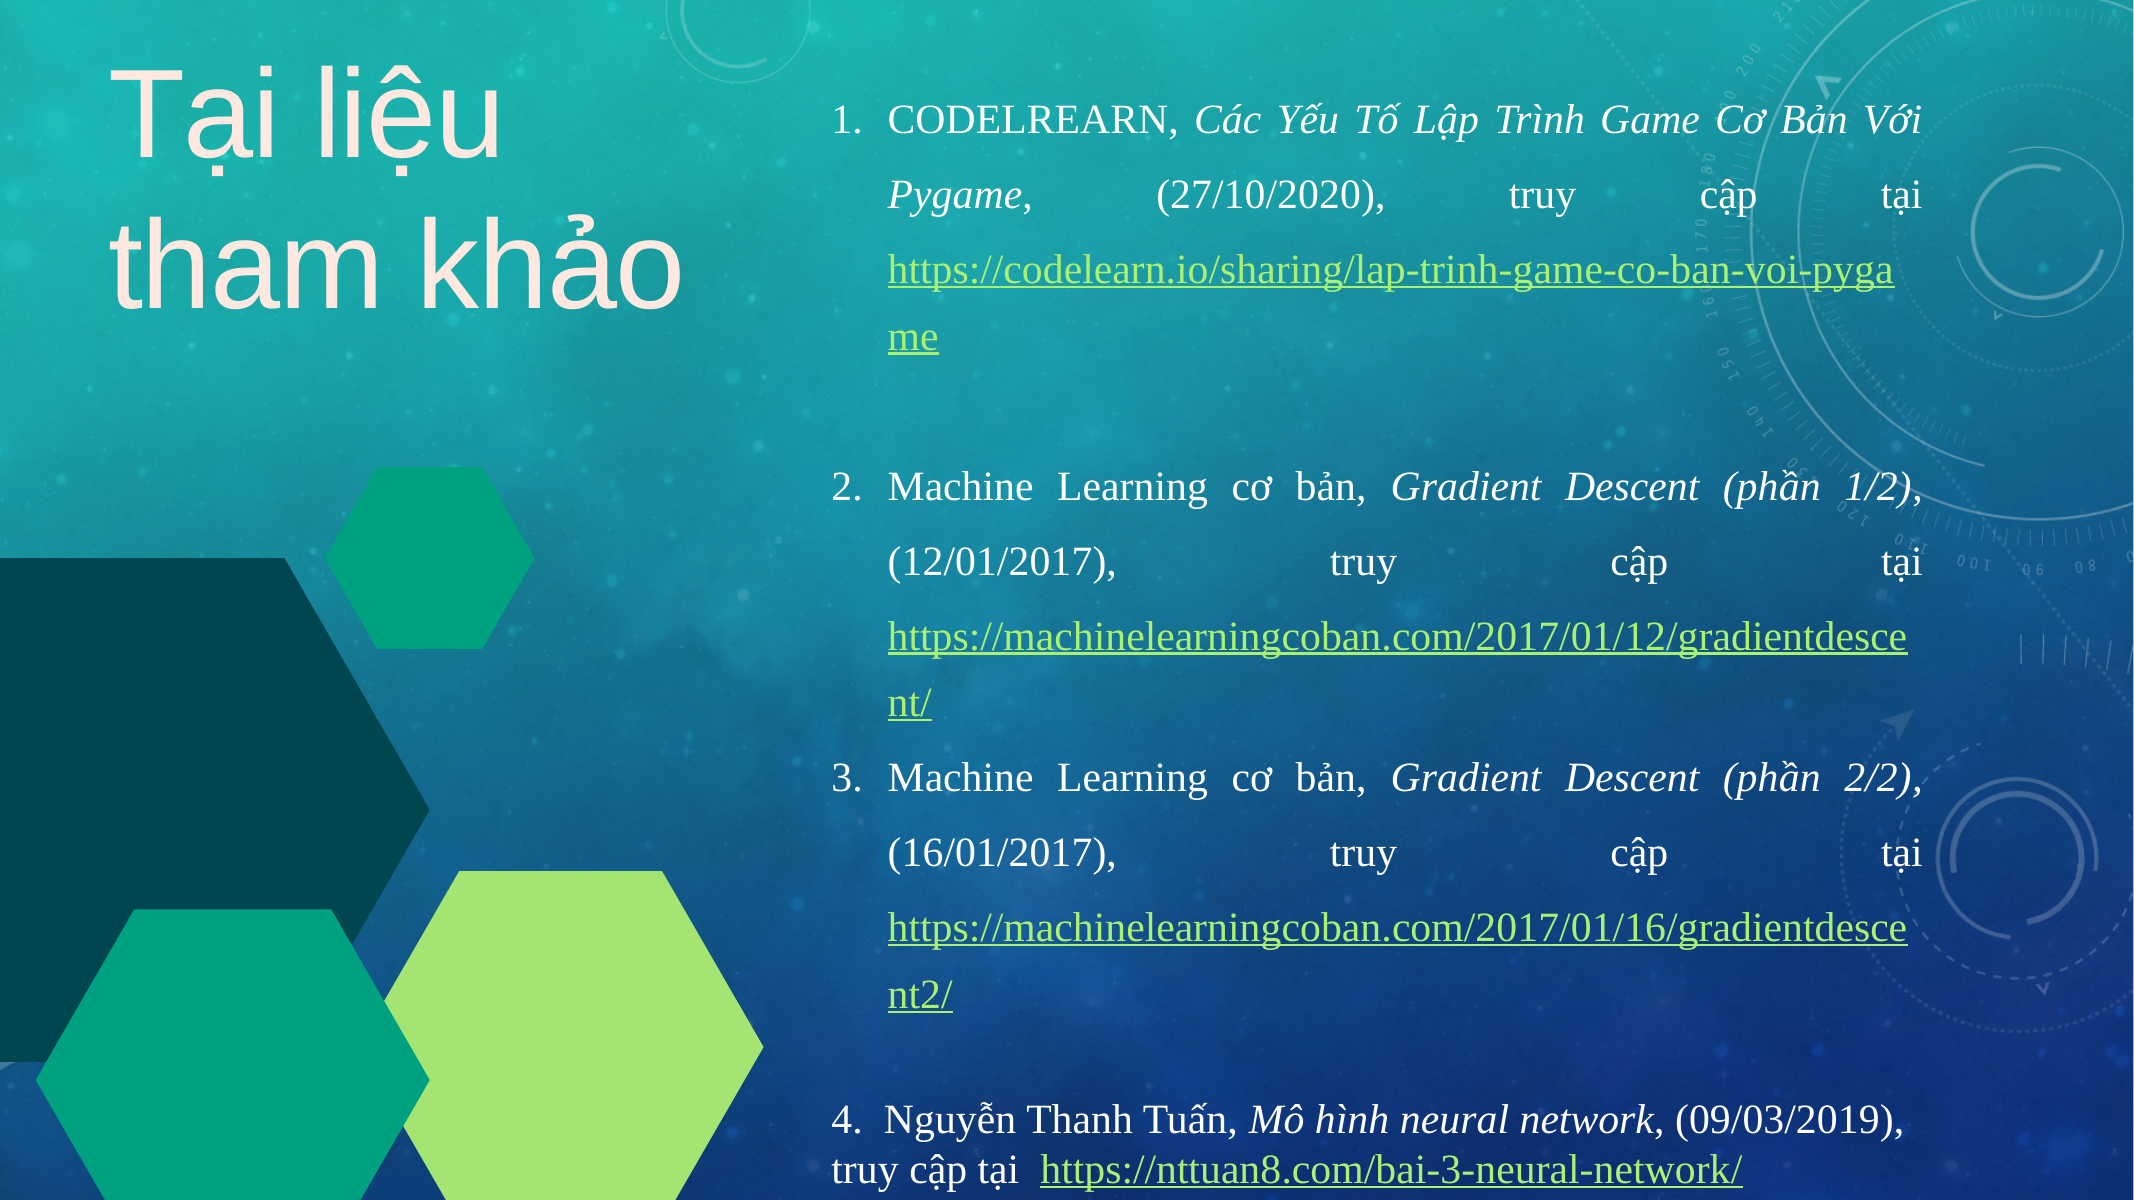

Tại liệu tham khảo
CODELREARN, Các Yếu Tố Lập Trình Game Cơ Bản Với Pygame, (27/10/2020), truy cập tại https://codelearn.io/sharing/lap-trinh-game-co-ban-voi-pygame
Machine Learning cơ bản, Gradient Descent (phần 1/2), (12/01/2017), truy cập tại https://machinelearningcoban.com/2017/01/12/gradientdescent/
Machine Learning cơ bản, Gradient Descent (phần 2/2), (16/01/2017), truy cập tại https://machinelearningcoban.com/2017/01/16/gradientdescent2/
4.  Nguyễn Thanh Tuấn, Mô hình neural network, (09/03/2019),  truy cập tại  https://nttuan8.com/bai-3-neural-network/